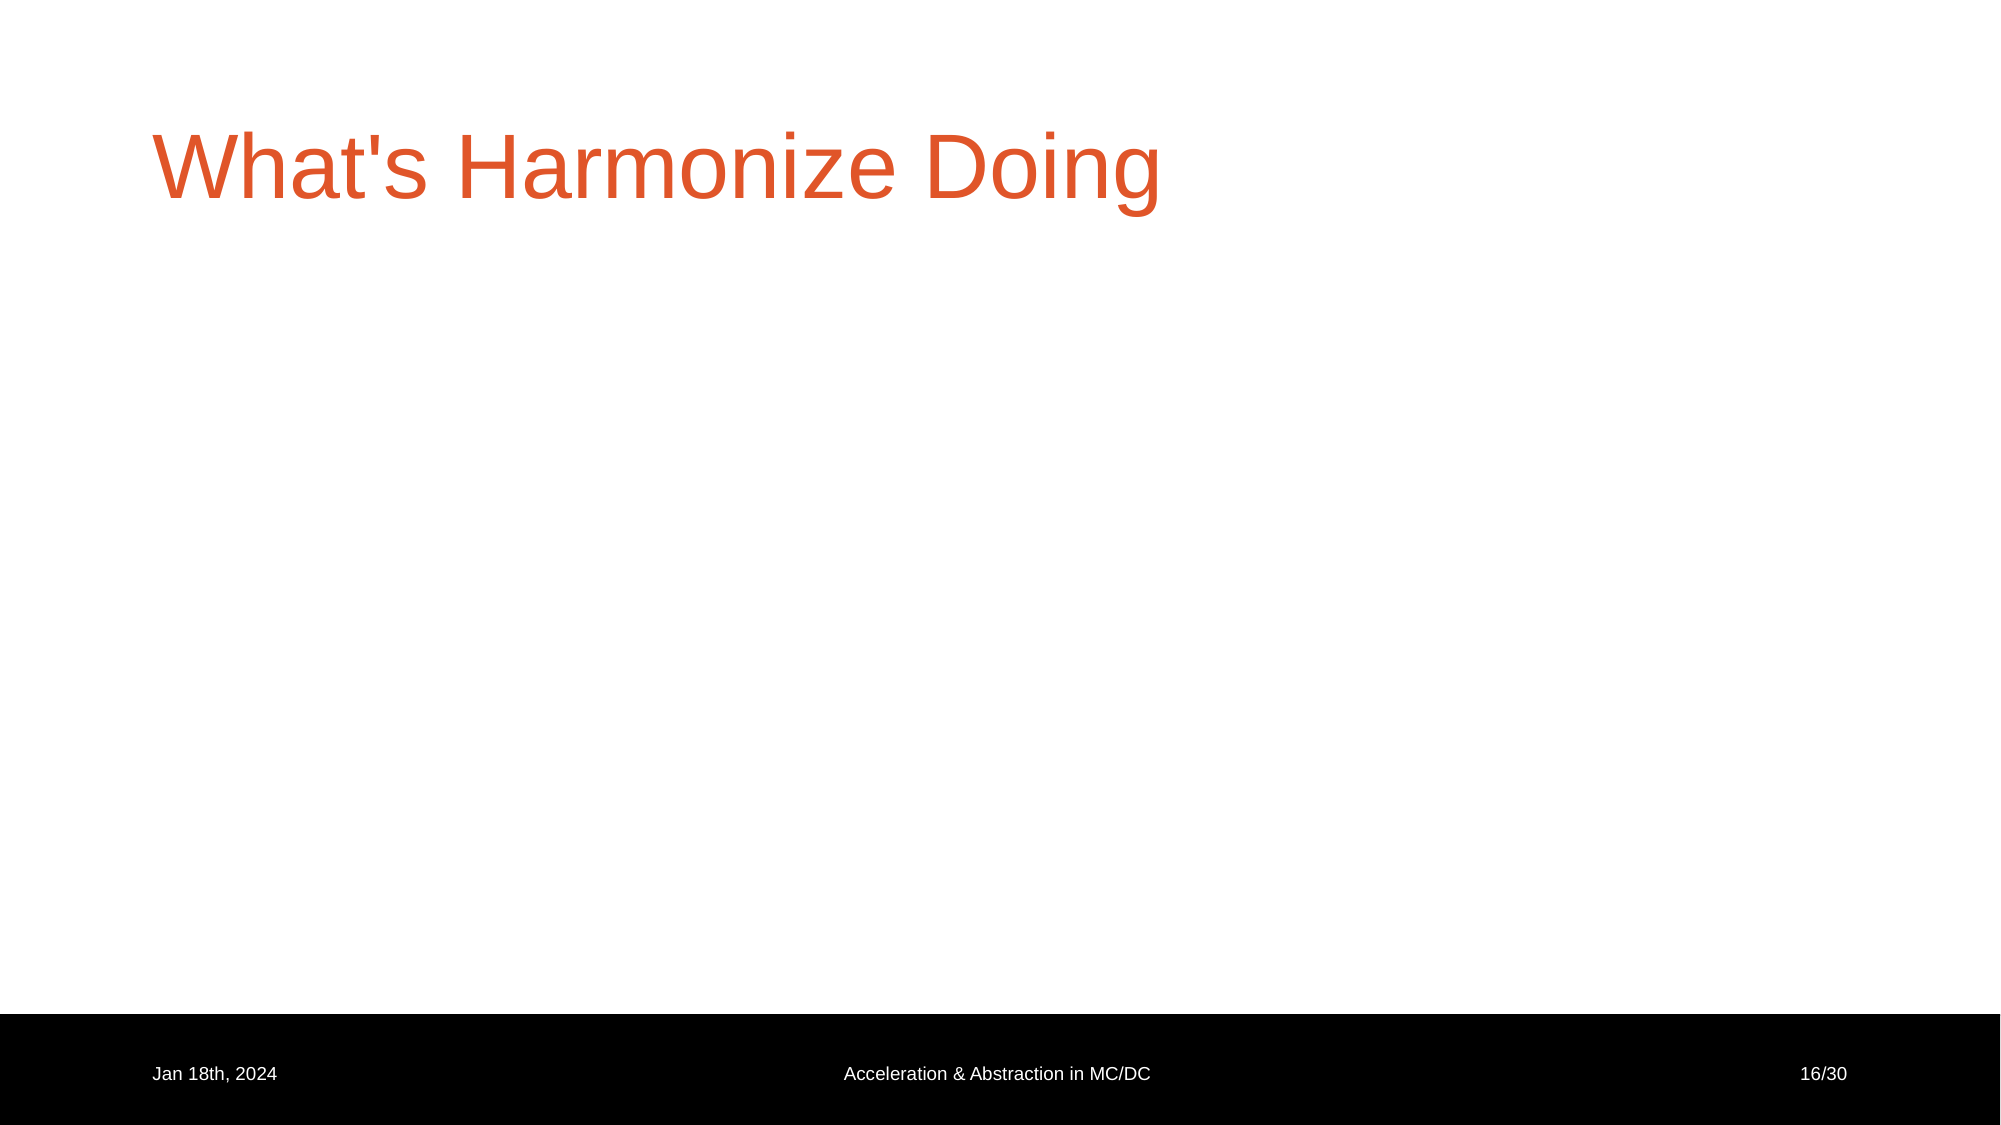

# What's Harmonize Doing

Jan 18th, 2024
Acceleration & Abstraction in MC/DC
16/30